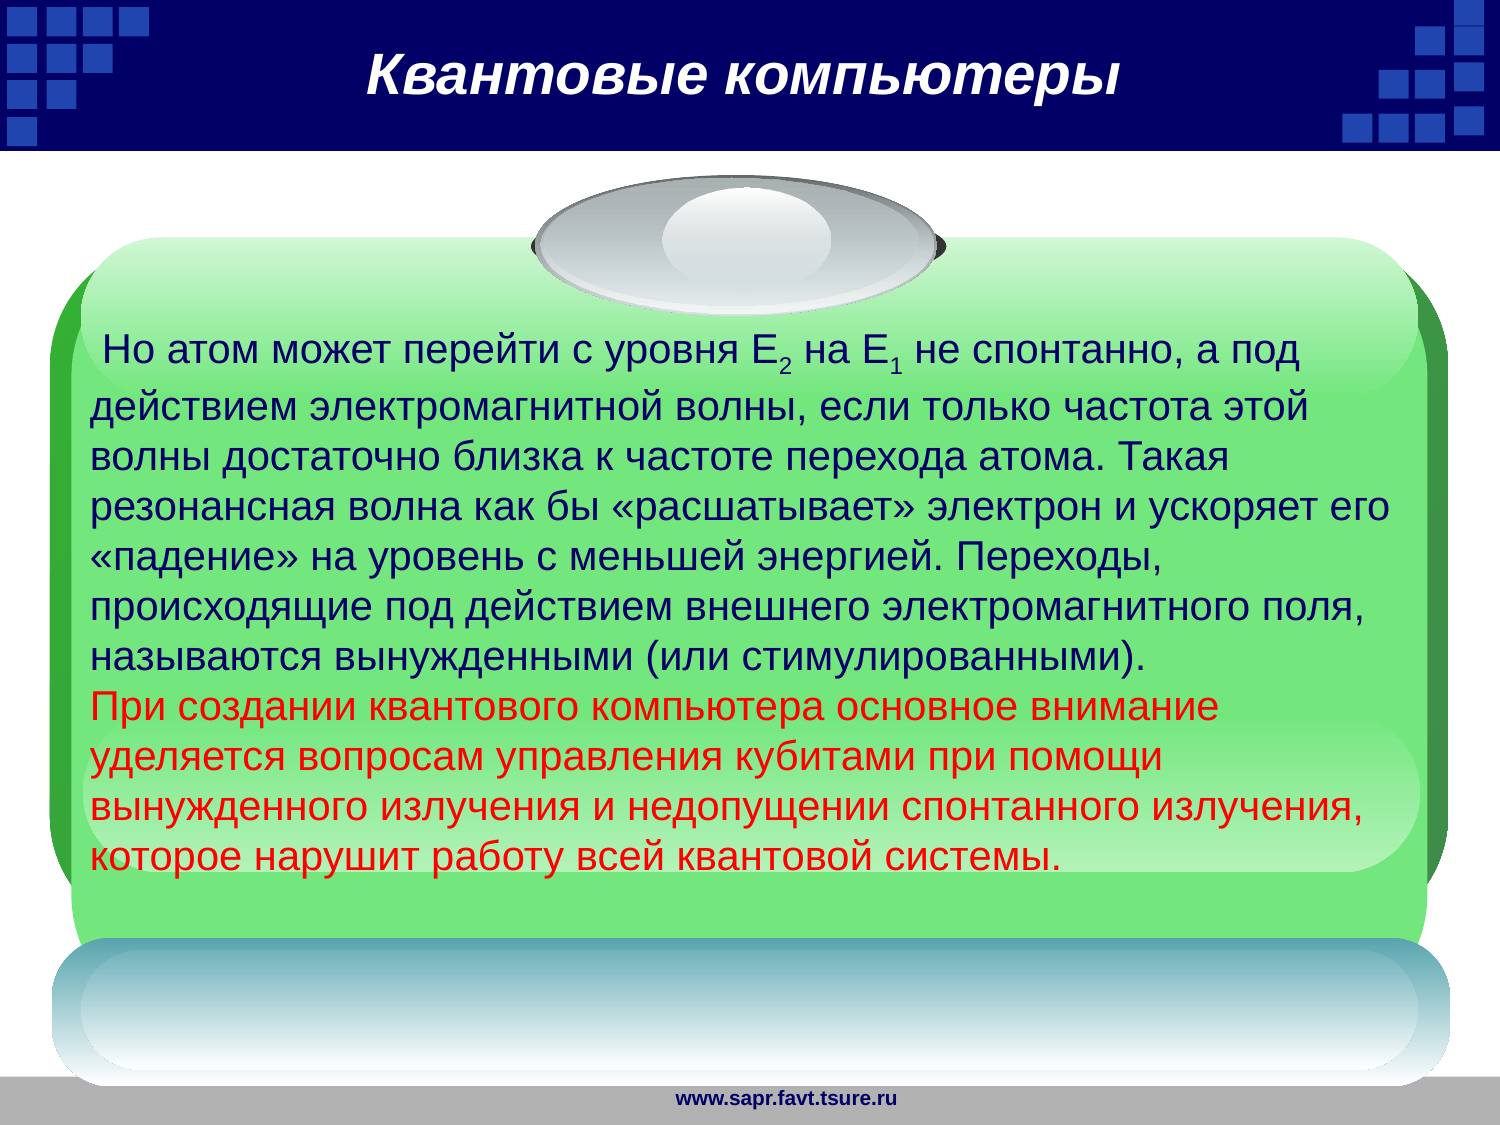

Квантовые компьютеры

 Но атом может перейти с уровня Е2 на Е1 не спонтанно, а под действием электромагнитной волны, если только частота этой волны достаточно близка к частоте перехода атома. Такая резонансная волна как бы «расшатывает» электрон и ускоряет его «падение» на уровень с меньшей энергией. Переходы, происходящие под действием внешнего электромагнитного поля, называются вынужденными (или стимулированными).
При создании квантового компьютера основное внимание уделяется вопросам управления кубитами при помощи вынужденного излучения и недопущении спонтанного излучения, которое нарушит работу всей квантовой системы.

www.sapr.favt.tsure.ru